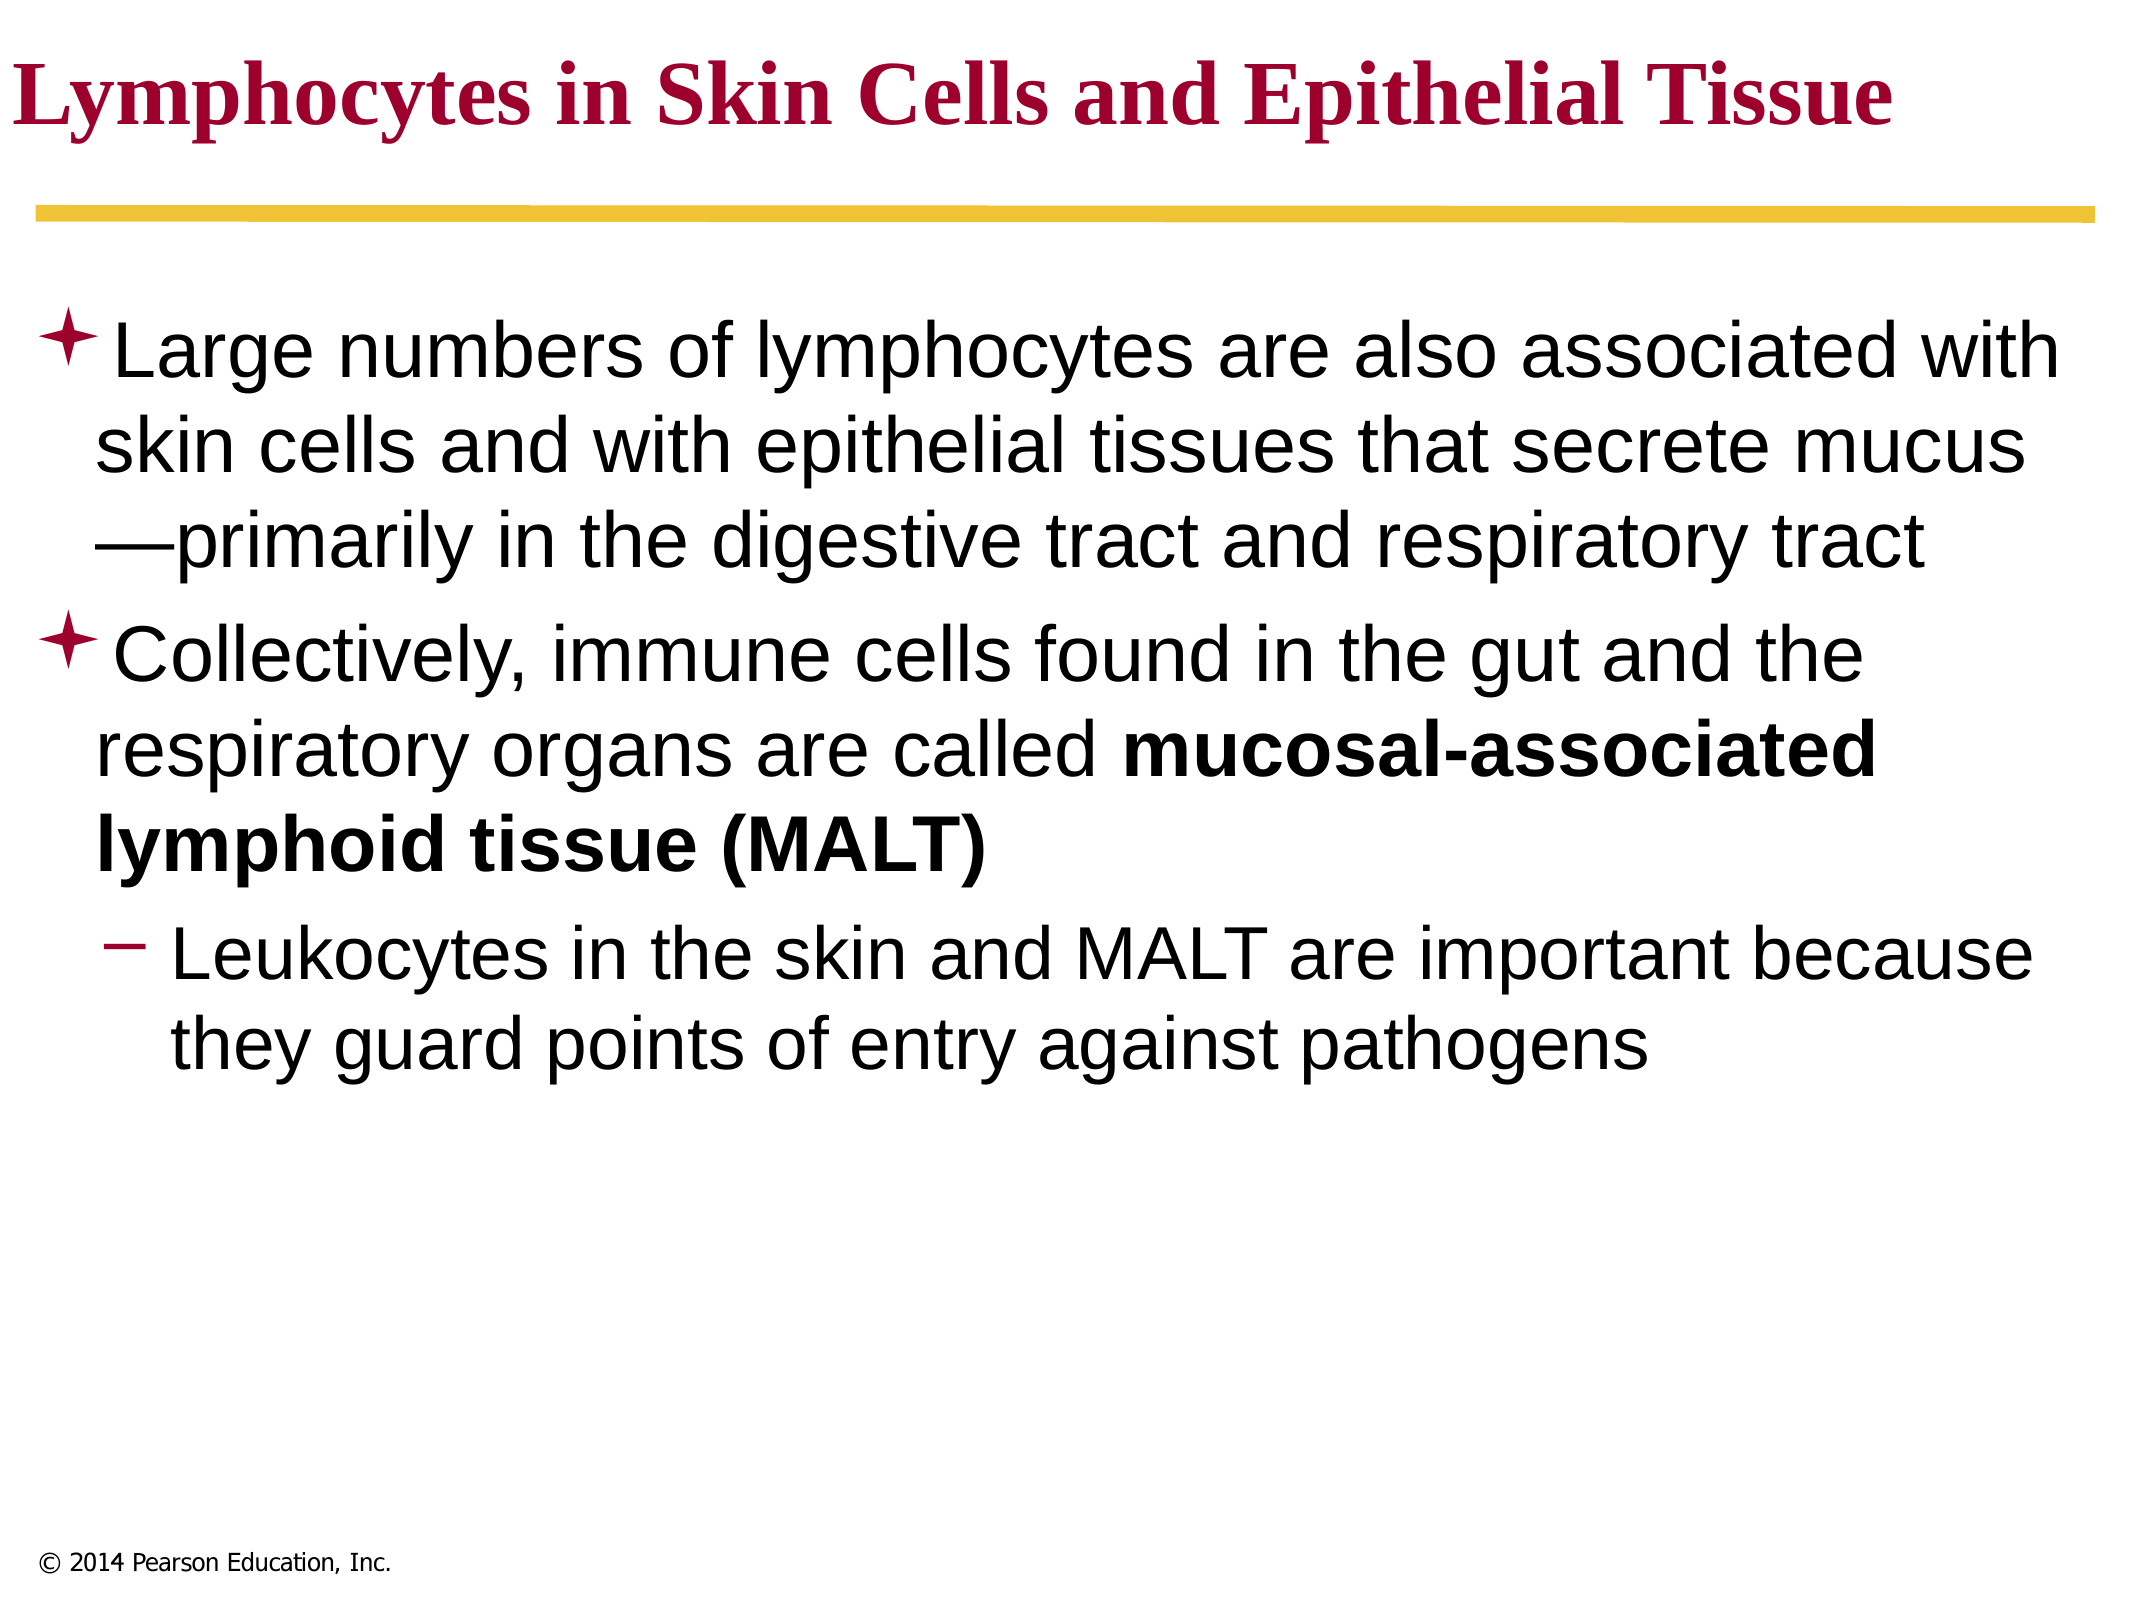

Lymphocytes in Skin Cells and Epithelial Tissue

Large numbers of lymphocytes are also associated with skin cells and with epithelial tissues that secrete mucus—primarily in the digestive tract and respiratory tract
Collectively, immune cells found in the gut and the respiratory organs are called mucosal-associated lymphoid tissue (MALT)
Leukocytes in the skin and MALT are important because they guard points of entry against pathogens